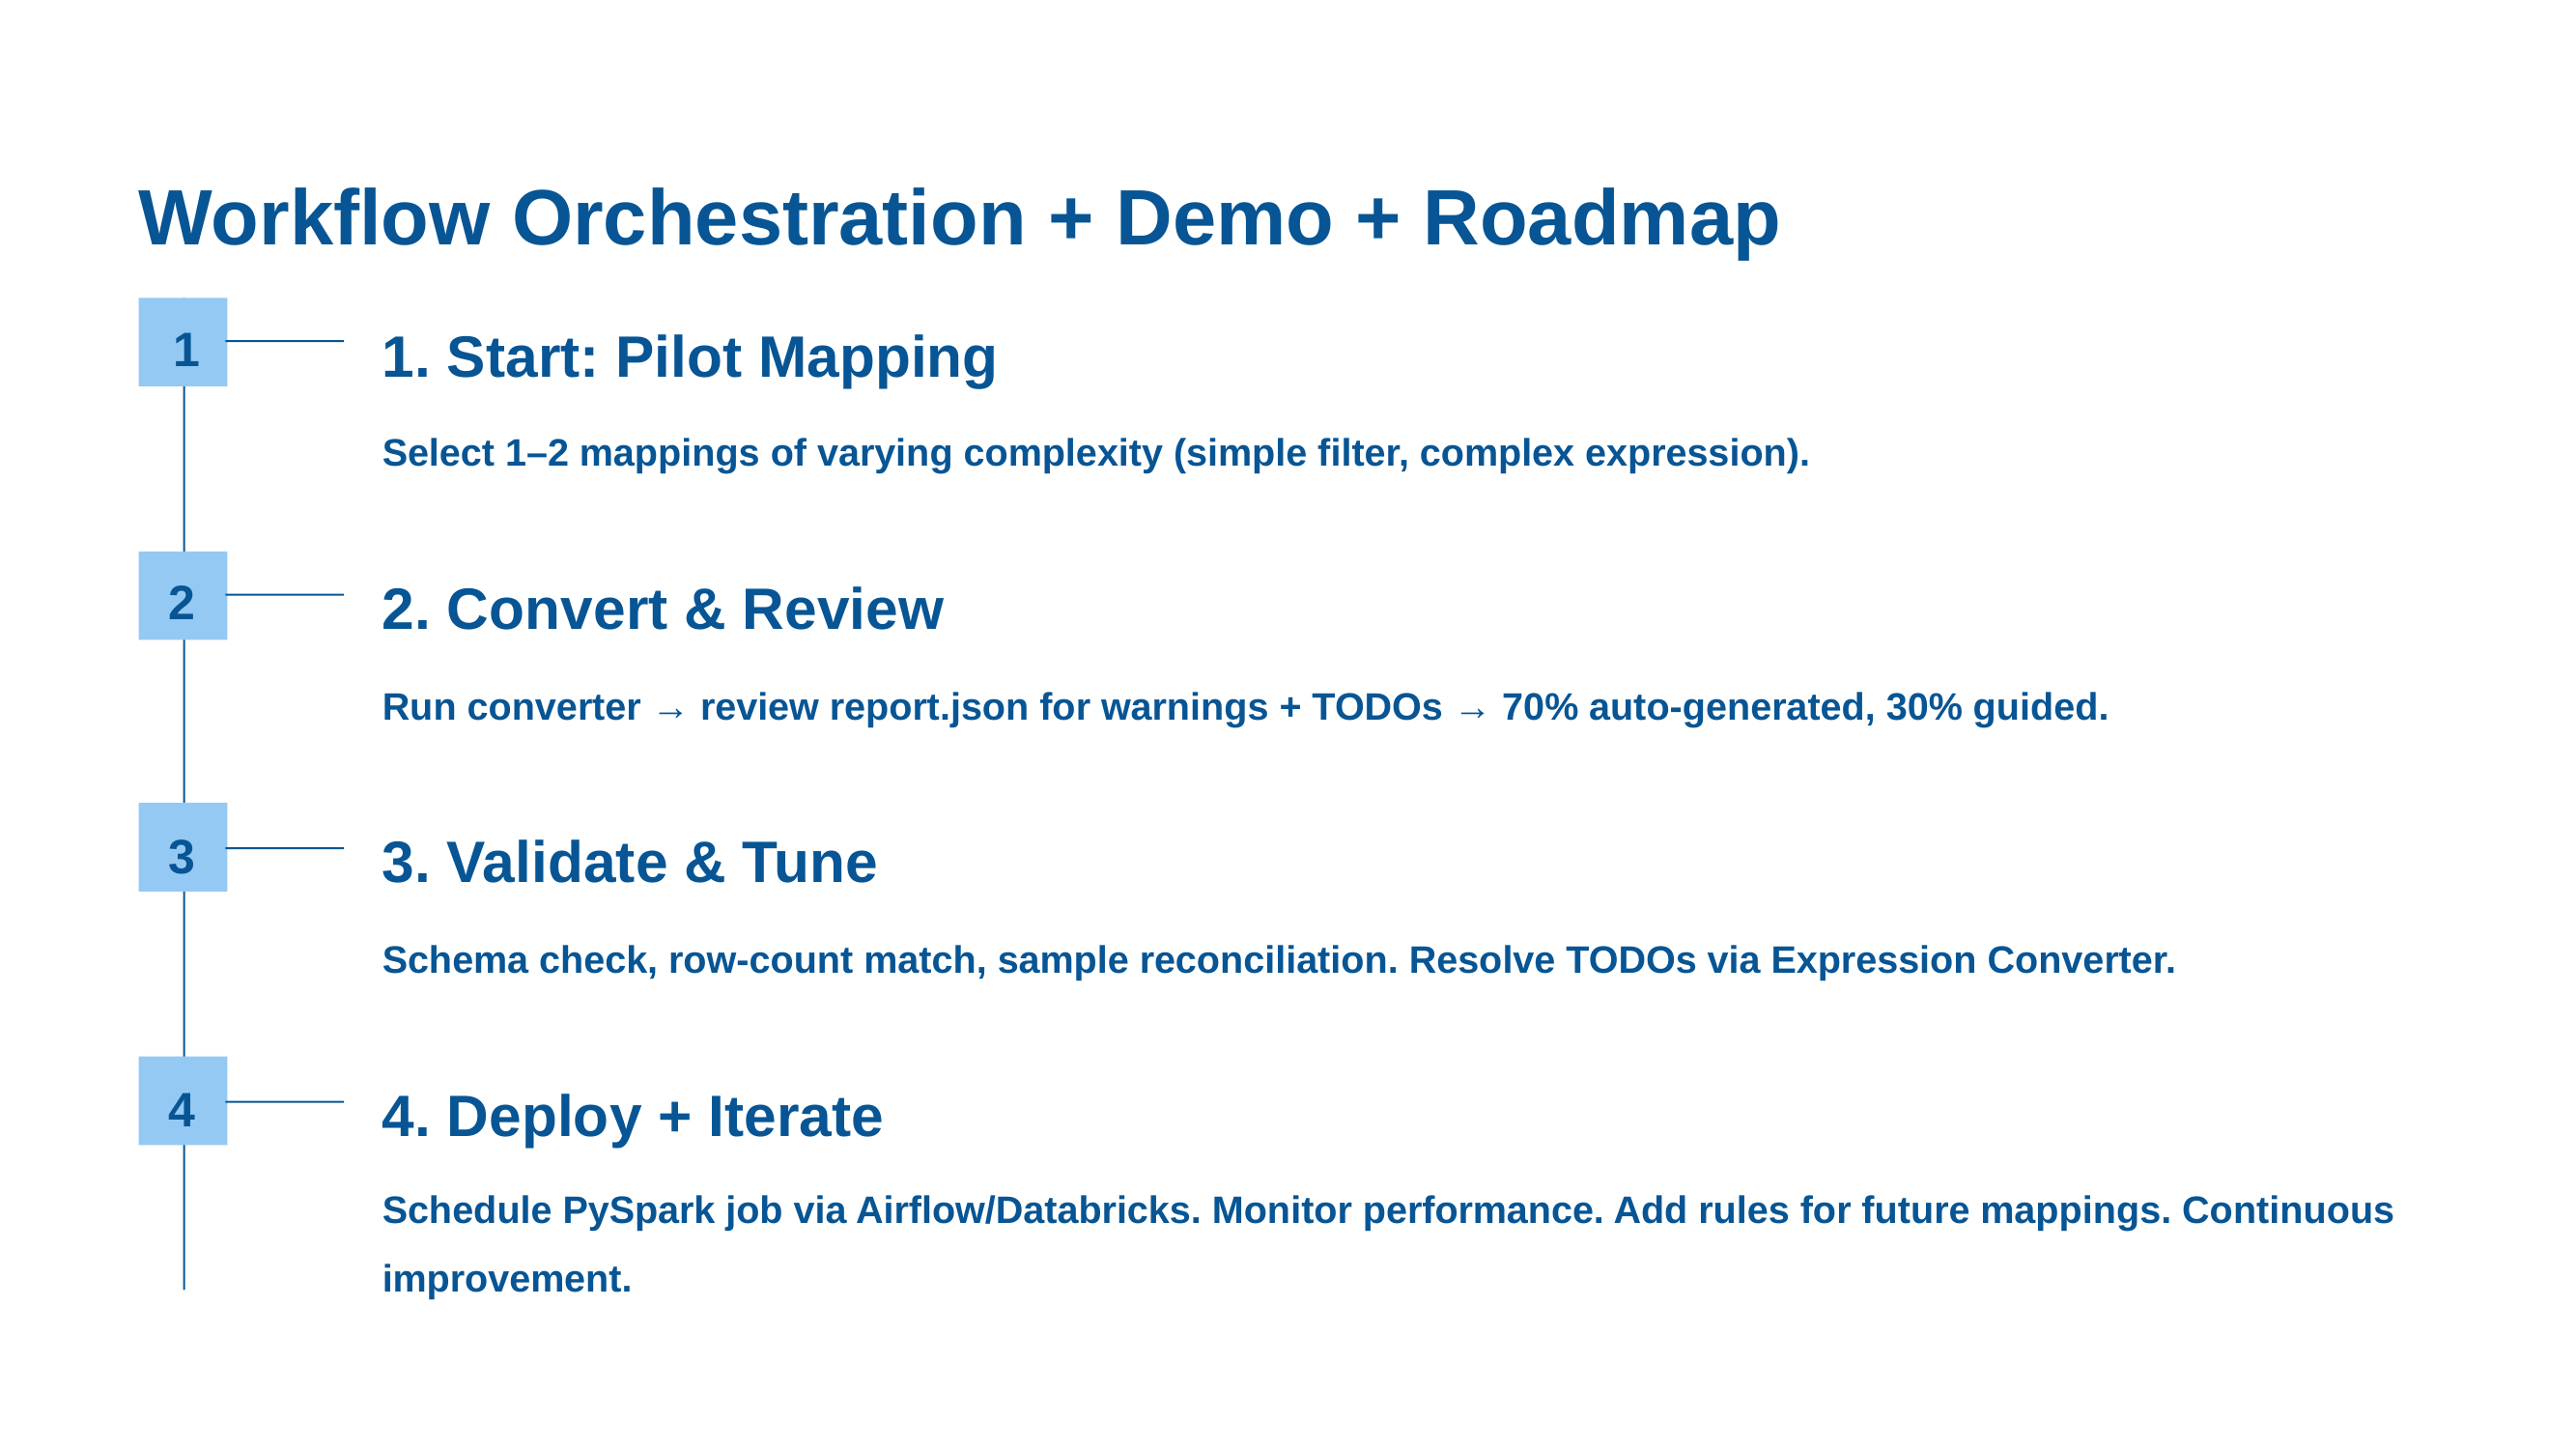

Workflow Orchestration + Demo + Roadmap

1

1. Start: Pilot Mapping

Select 1–2 mappings of varying complexity (simple filter, complex expression).

2. Convert & Review
2

Run converter → review report.json for warnings + TODOs → 70% auto-generated, 30% guided.

3. Validate & Tune
3

Schema check, row-count match, sample reconciliation. Resolve TODOs via Expression Converter.

4. Deploy + Iterate
4

Schedule PySpark job via Airflow/Databricks. Monitor performance. Add rules for future mappings. Continuous improvement.